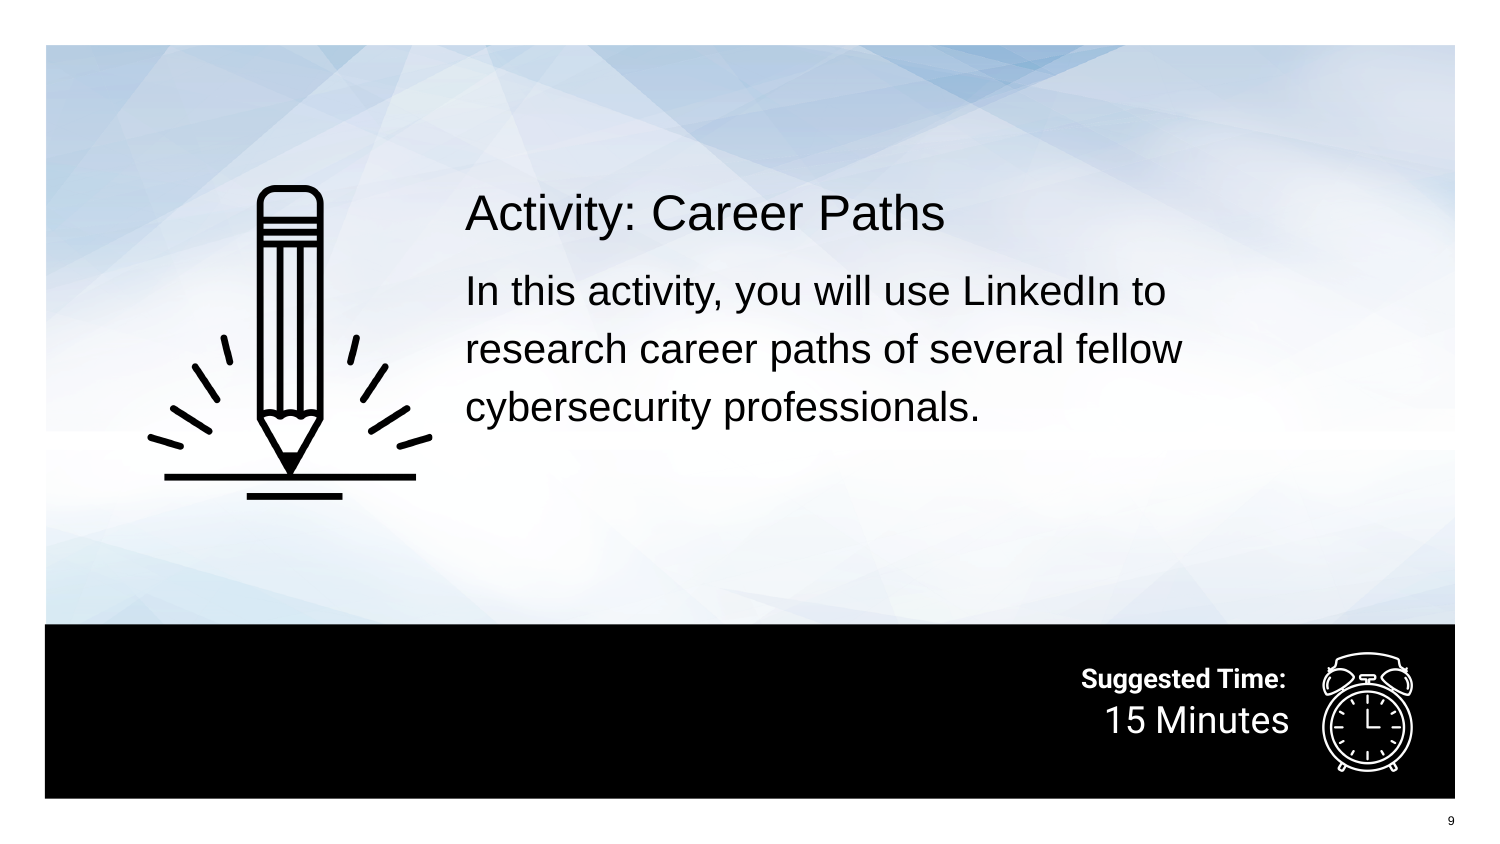

Activity: Career Paths
In this activity, you will use LinkedIn to
research career paths of several fellow cybersecurity professionals.

# 15 Minutes
9